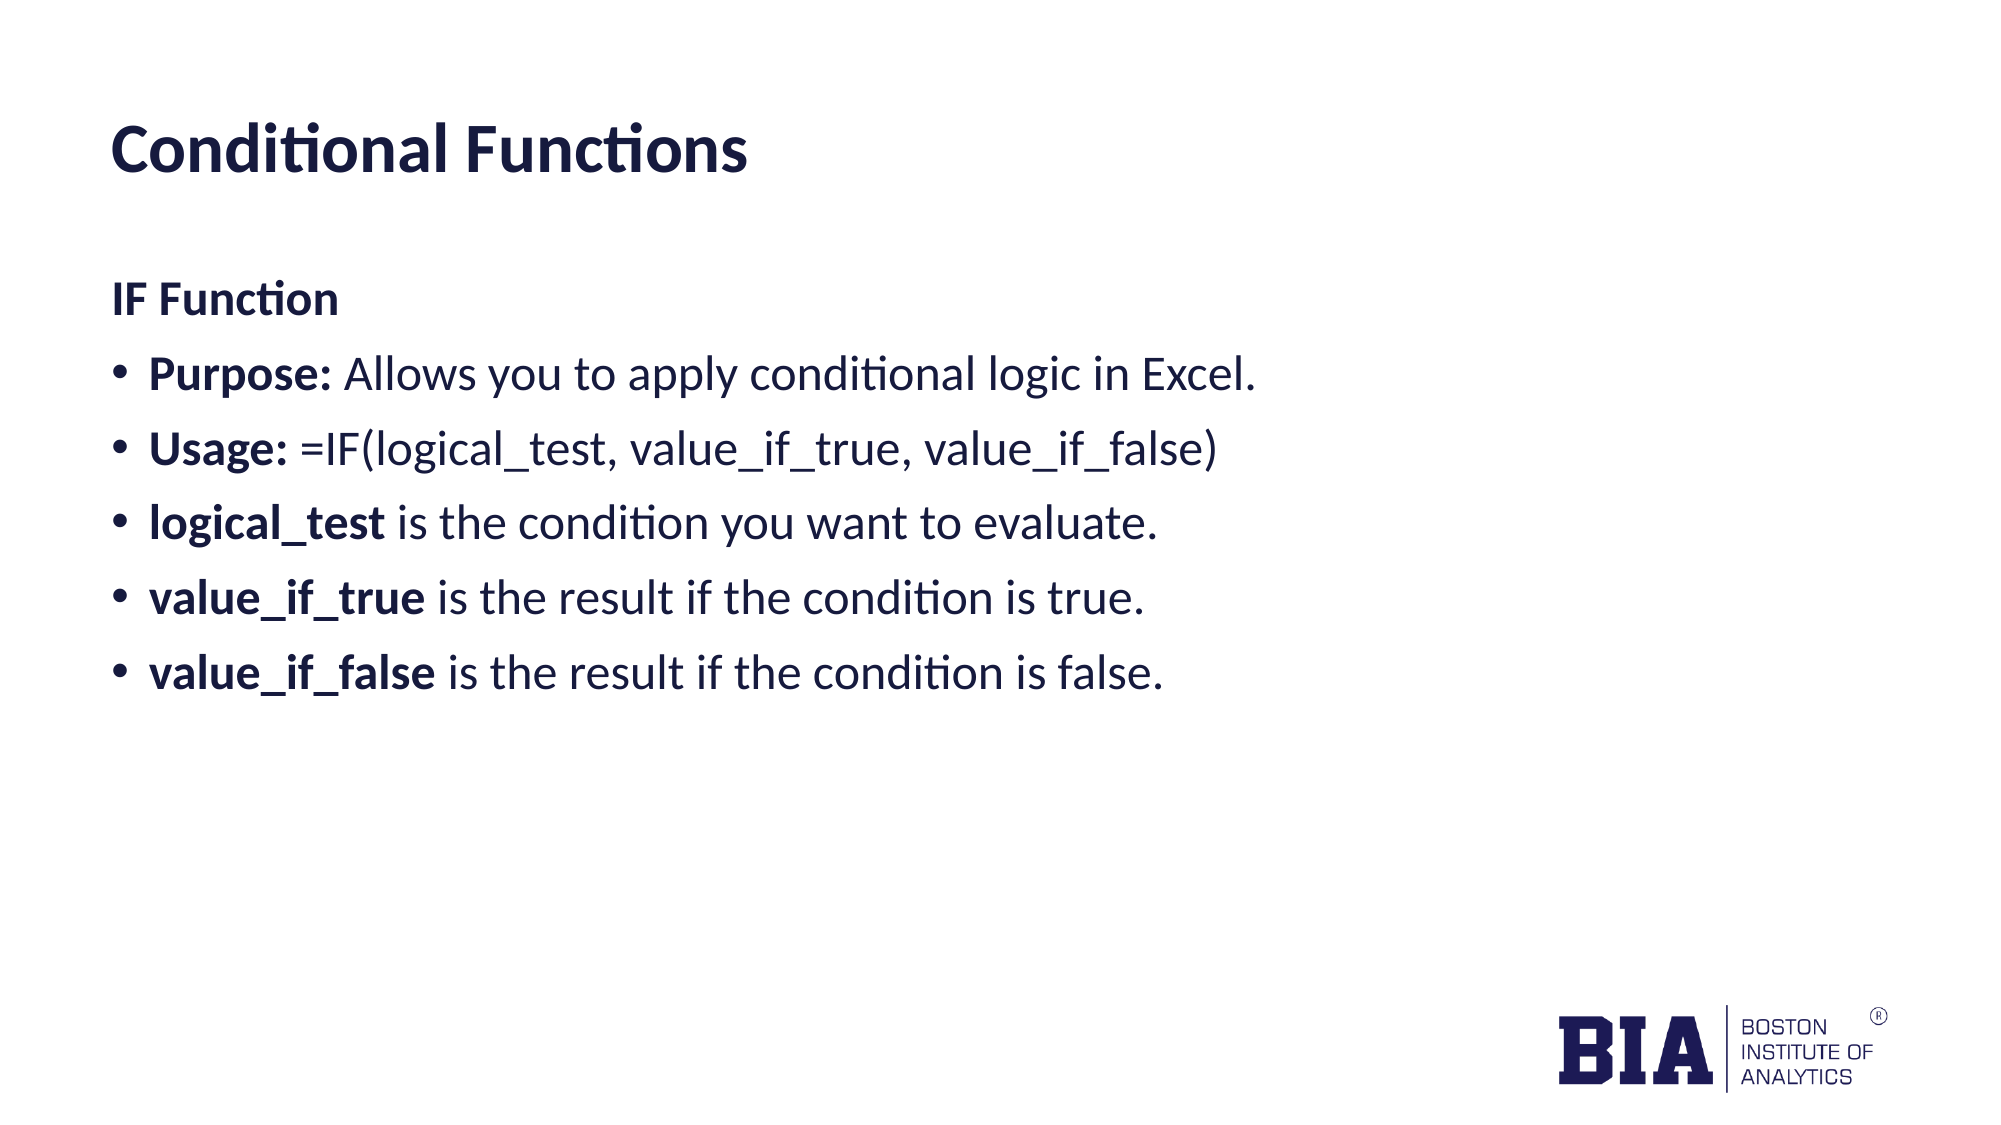

# Conditional Functions
IF Function
Purpose: Allows you to apply conditional logic in Excel.
Usage: =IF(logical_test, value_if_true, value_if_false)
logical_test is the condition you want to evaluate.
value_if_true is the result if the condition is true.
value_if_false is the result if the condition is false.